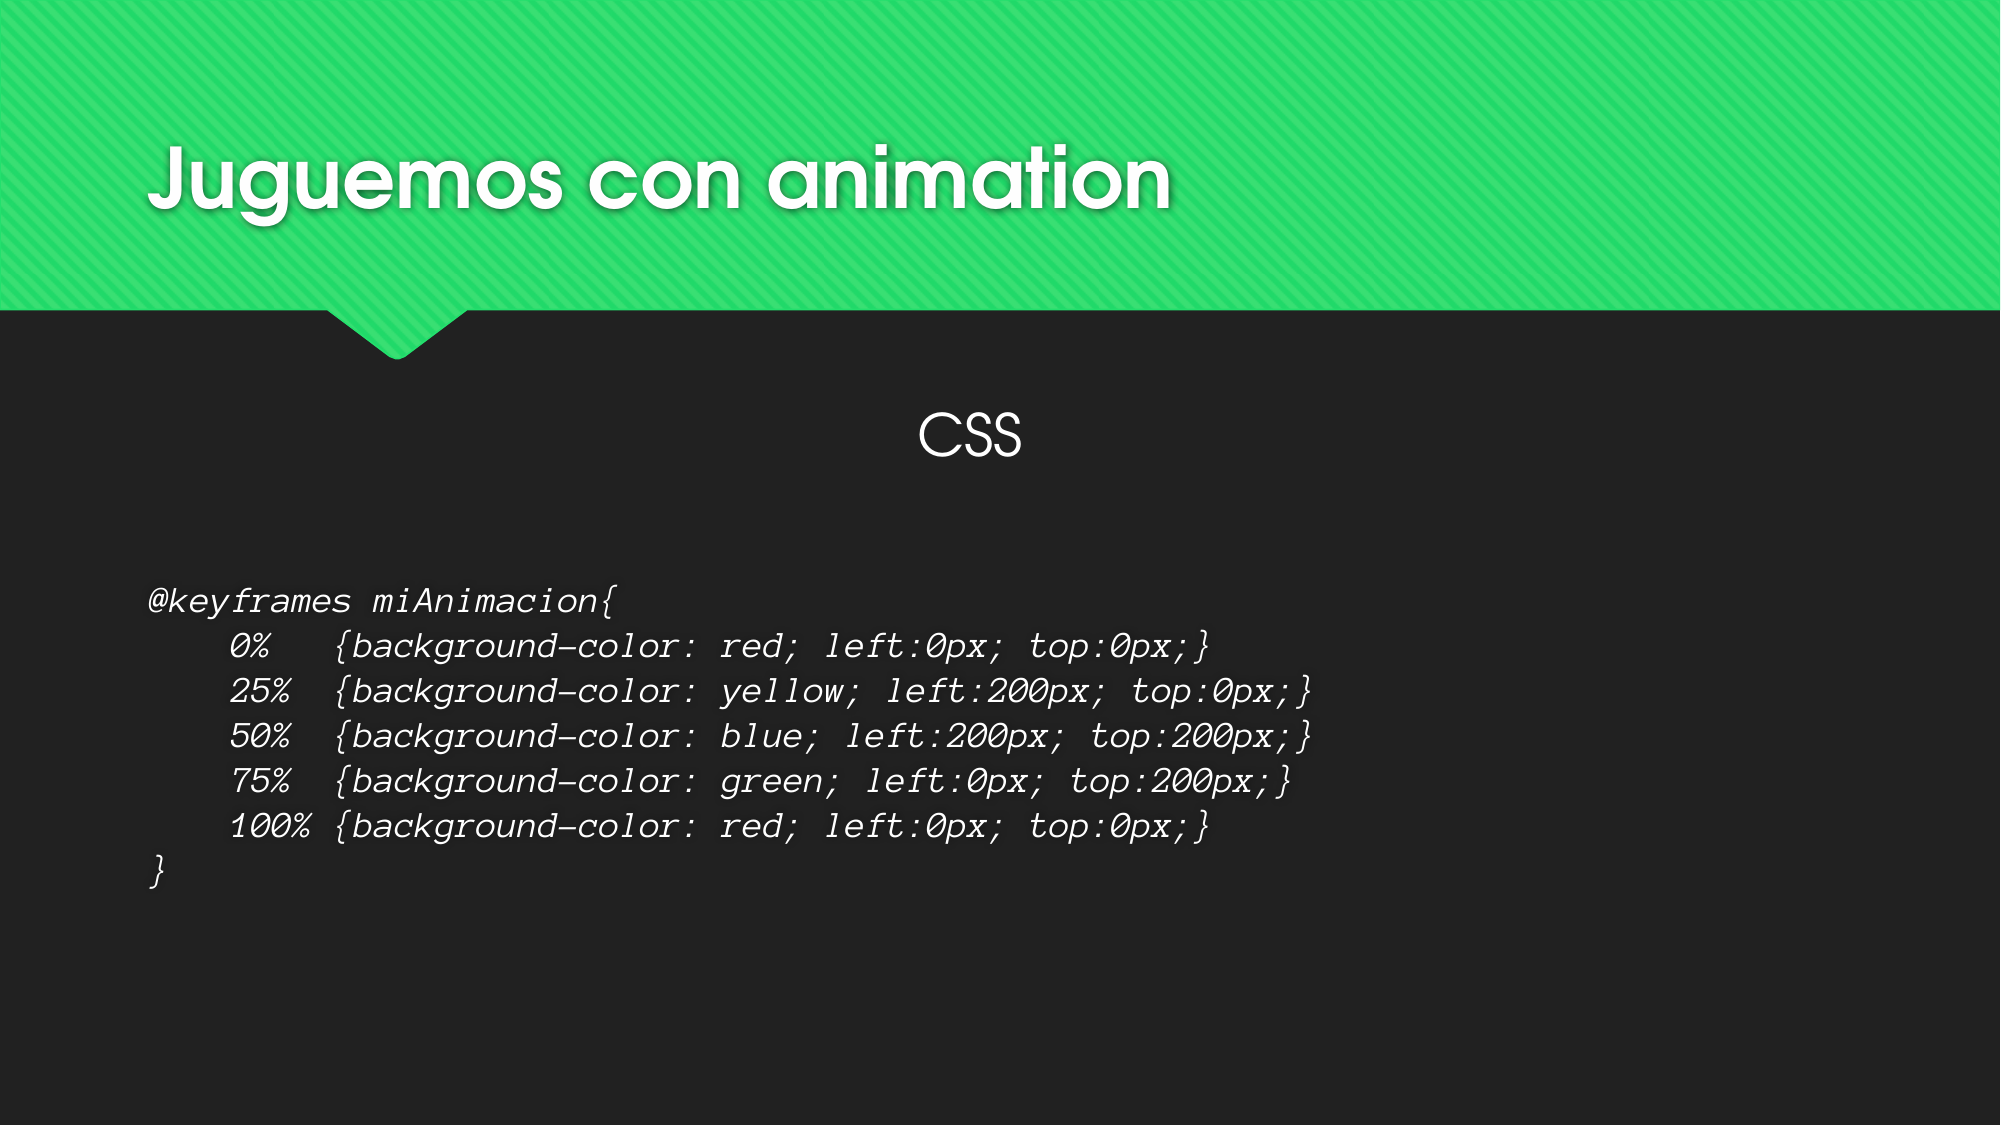

# Juguemos con animation
CSS
@keyframes miAnimacion{
    0%   {background-color: red; left:0px; top:0px;}
    25%  {background-color: yellow; left:200px; top:0px;}
    50%  {background-color: blue; left:200px; top:200px;}
    75%  {background-color: green; left:0px; top:200px;}
    100% {background-color: red; left:0px; top:0px;}
}